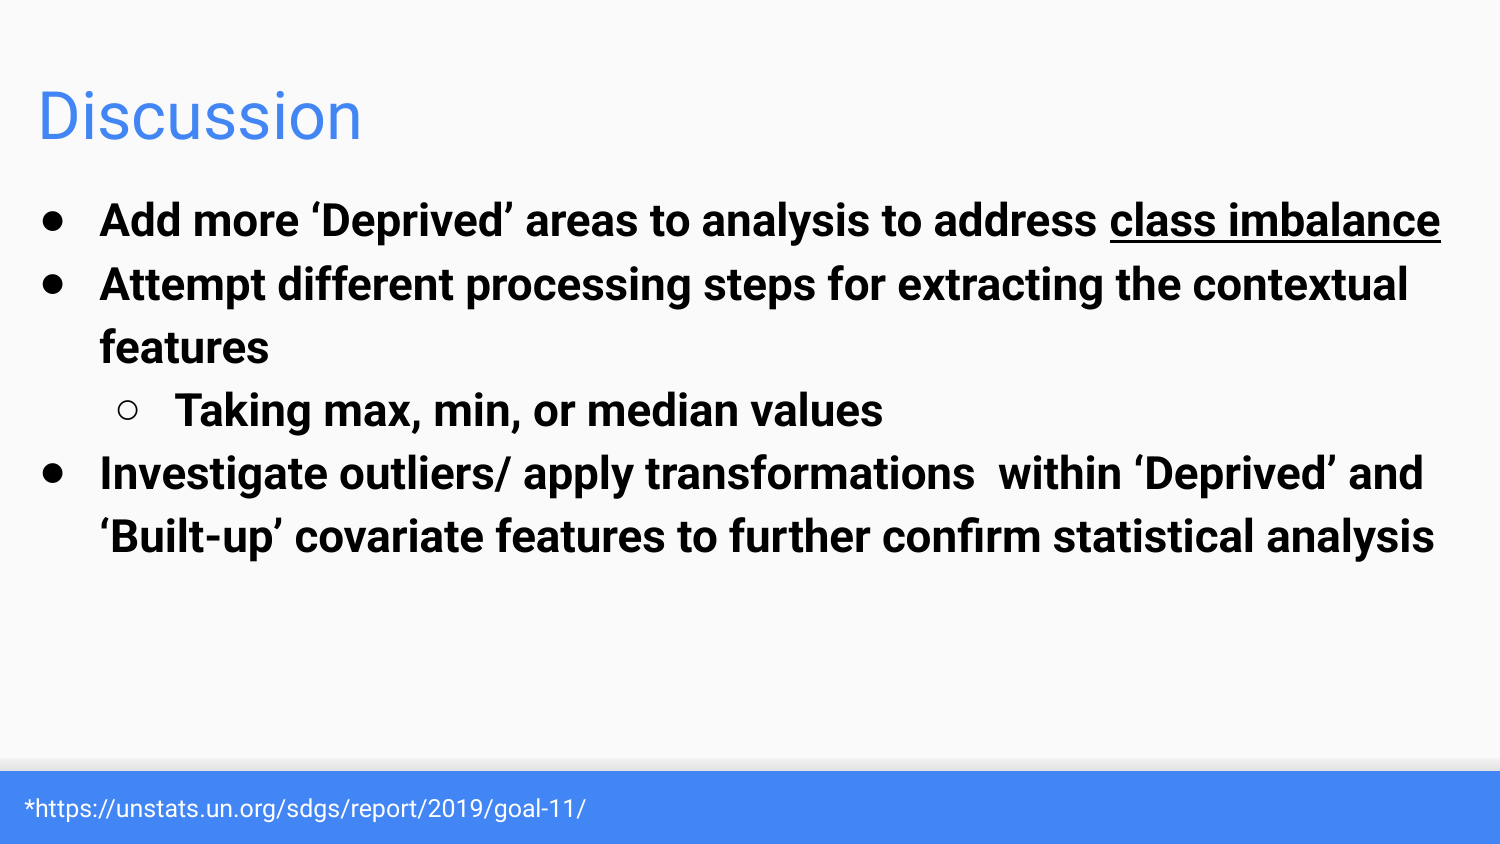

Discussion
Add more ‘Deprived’ areas to analysis to address class imbalance
Attempt different processing steps for extracting the contextual features
Taking max, min, or median values
Investigate outliers/ apply transformations  within ‘Deprived’ and ‘Built-up’ covariate features to further confirm statistical analysis

*https://unstats.un.org/sdgs/report/2019/goal-11/